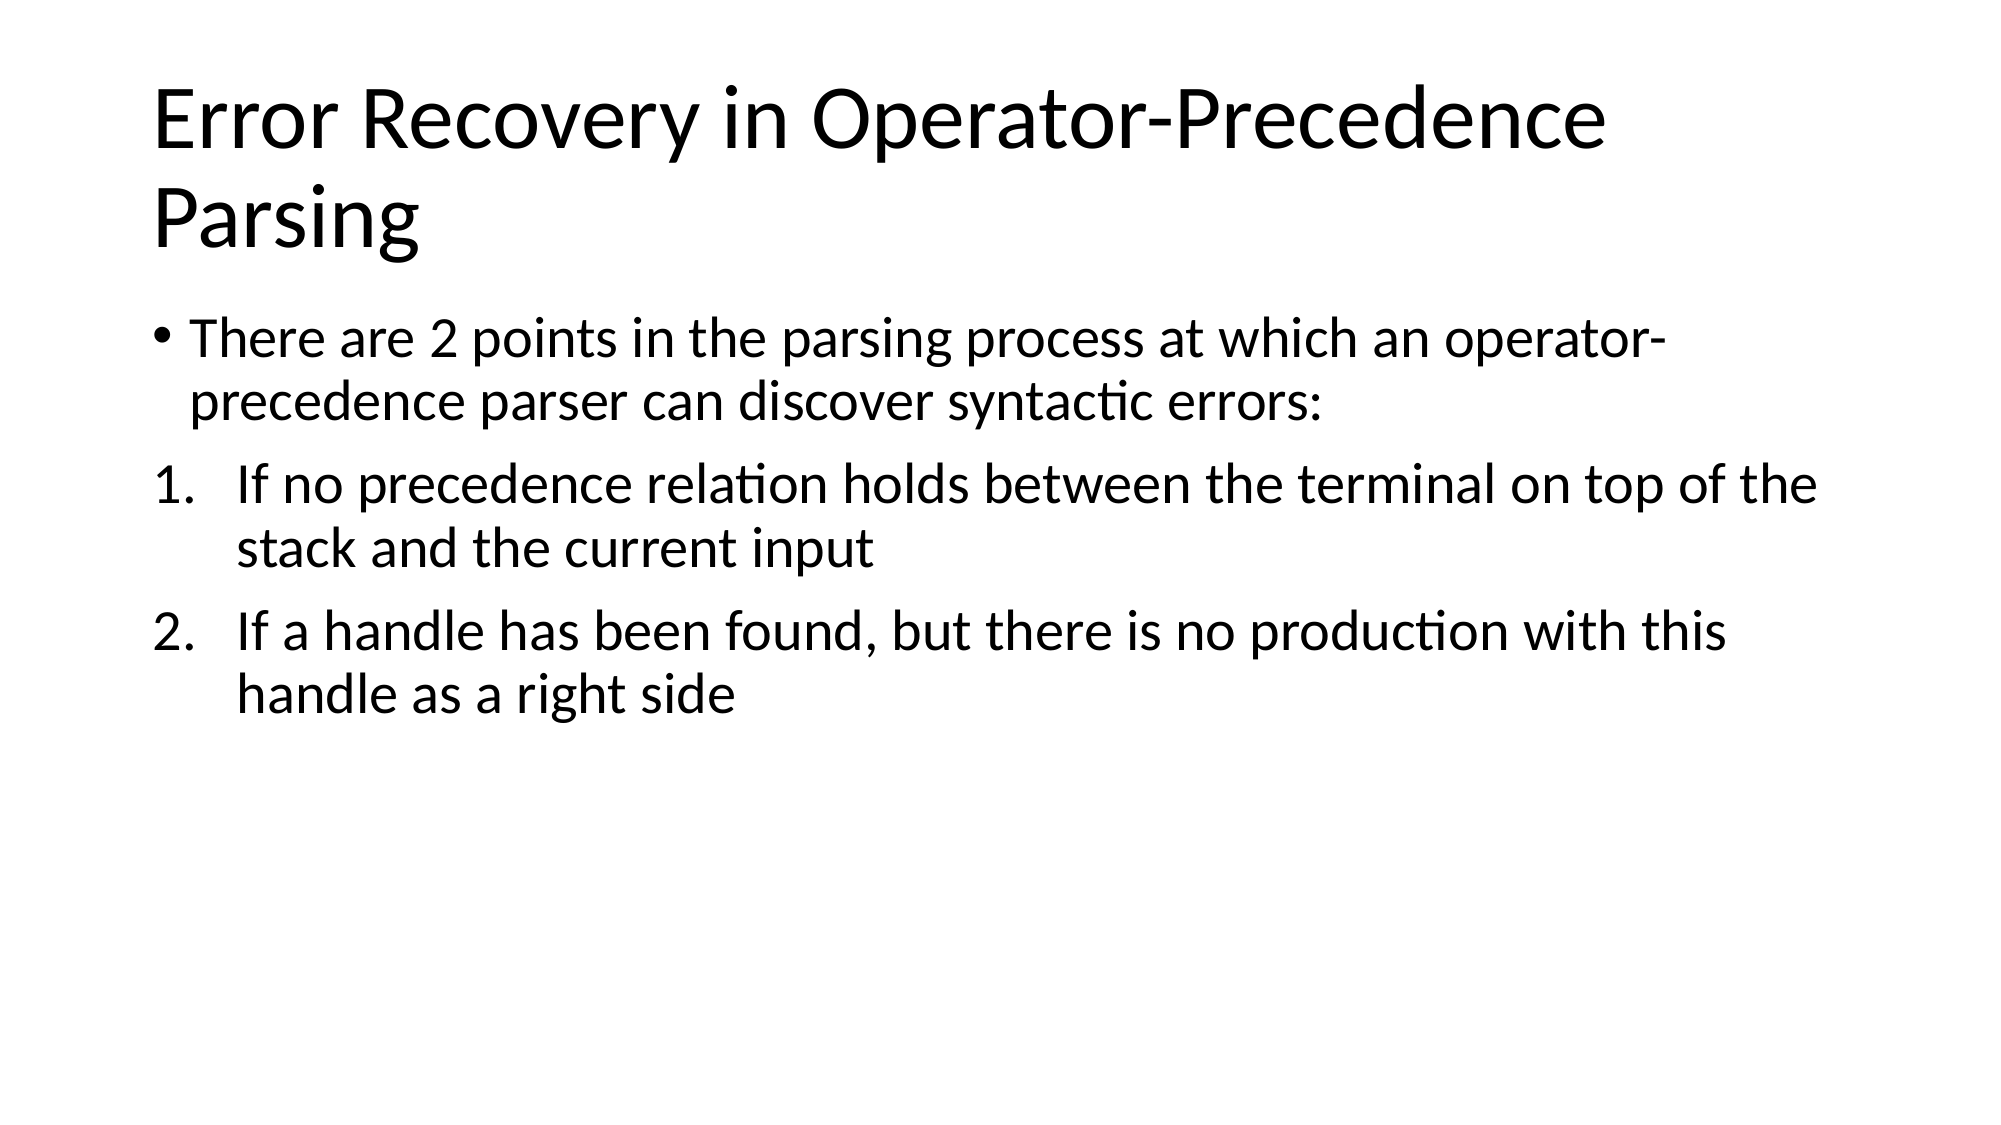

# Error Recovery in Operator-Precedence Parsing
There are 2 points in the parsing process at which an operator-precedence parser can discover syntactic errors:
If no precedence relation holds between the terminal on top of the stack and the current input
If a handle has been found, but there is no production with this handle as a right side